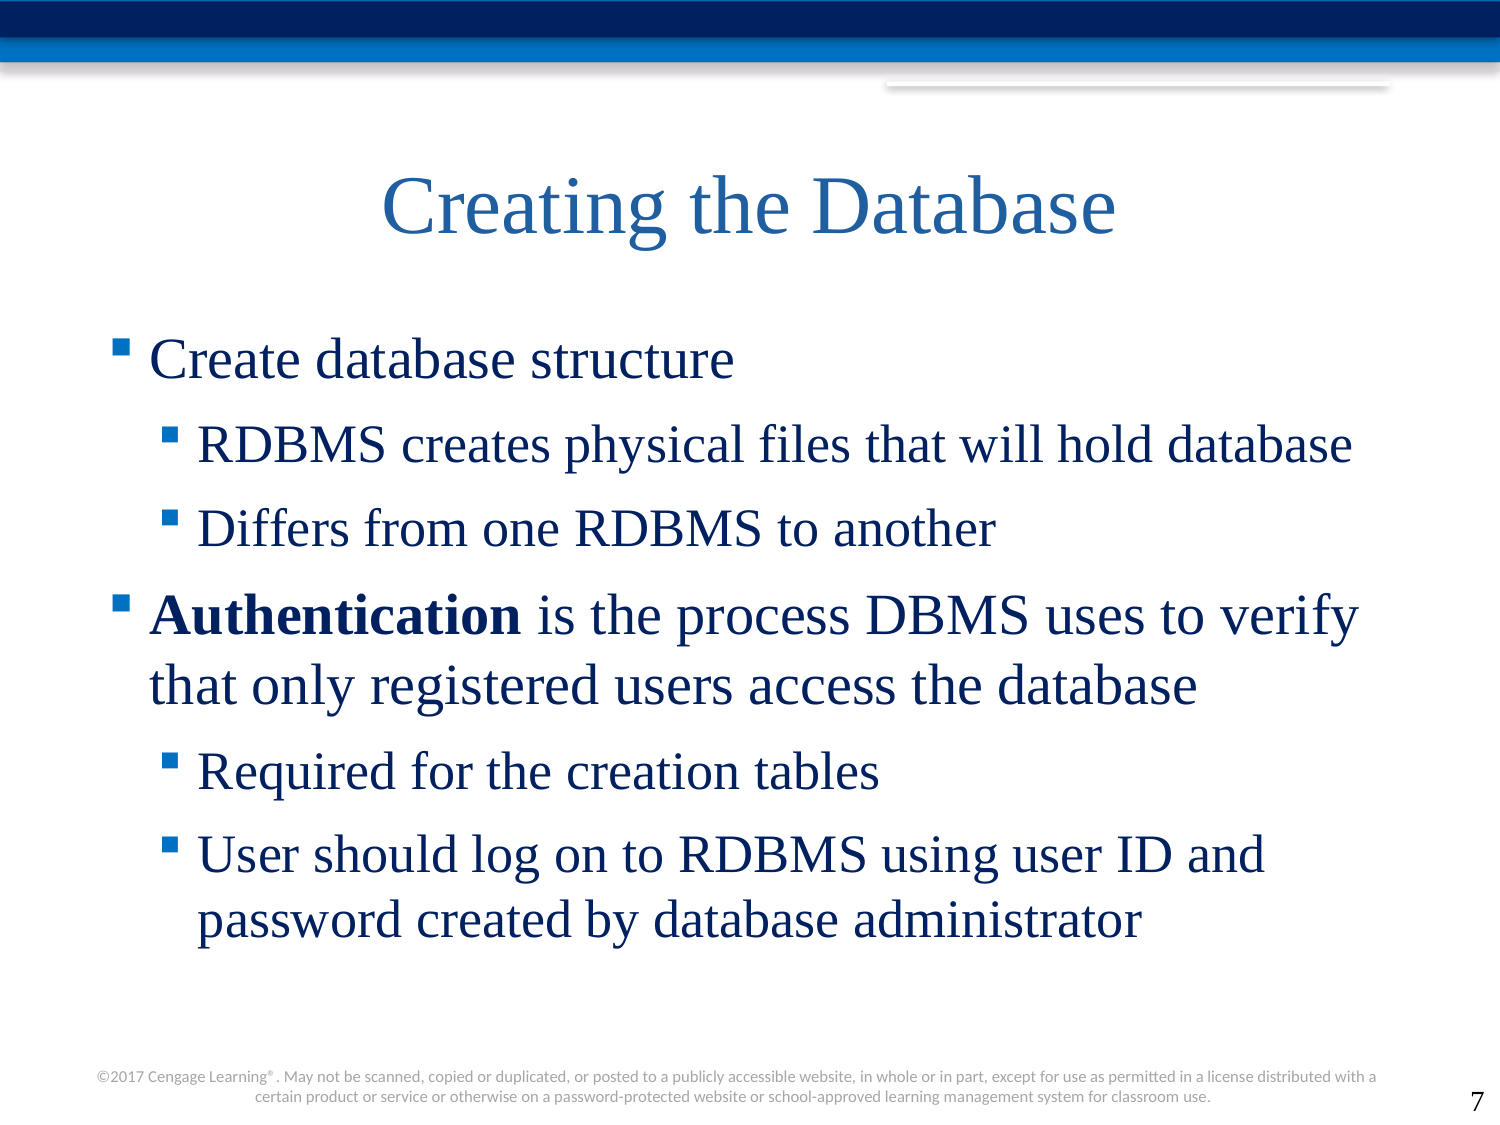

# Creating the Database
Create database structure
RDBMS creates physical files that will hold database
Differs from one RDBMS to another
Authentication is the process DBMS uses to verify that only registered users access the database
Required for the creation tables
User should log on to RDBMS using user ID and password created by database administrator

7